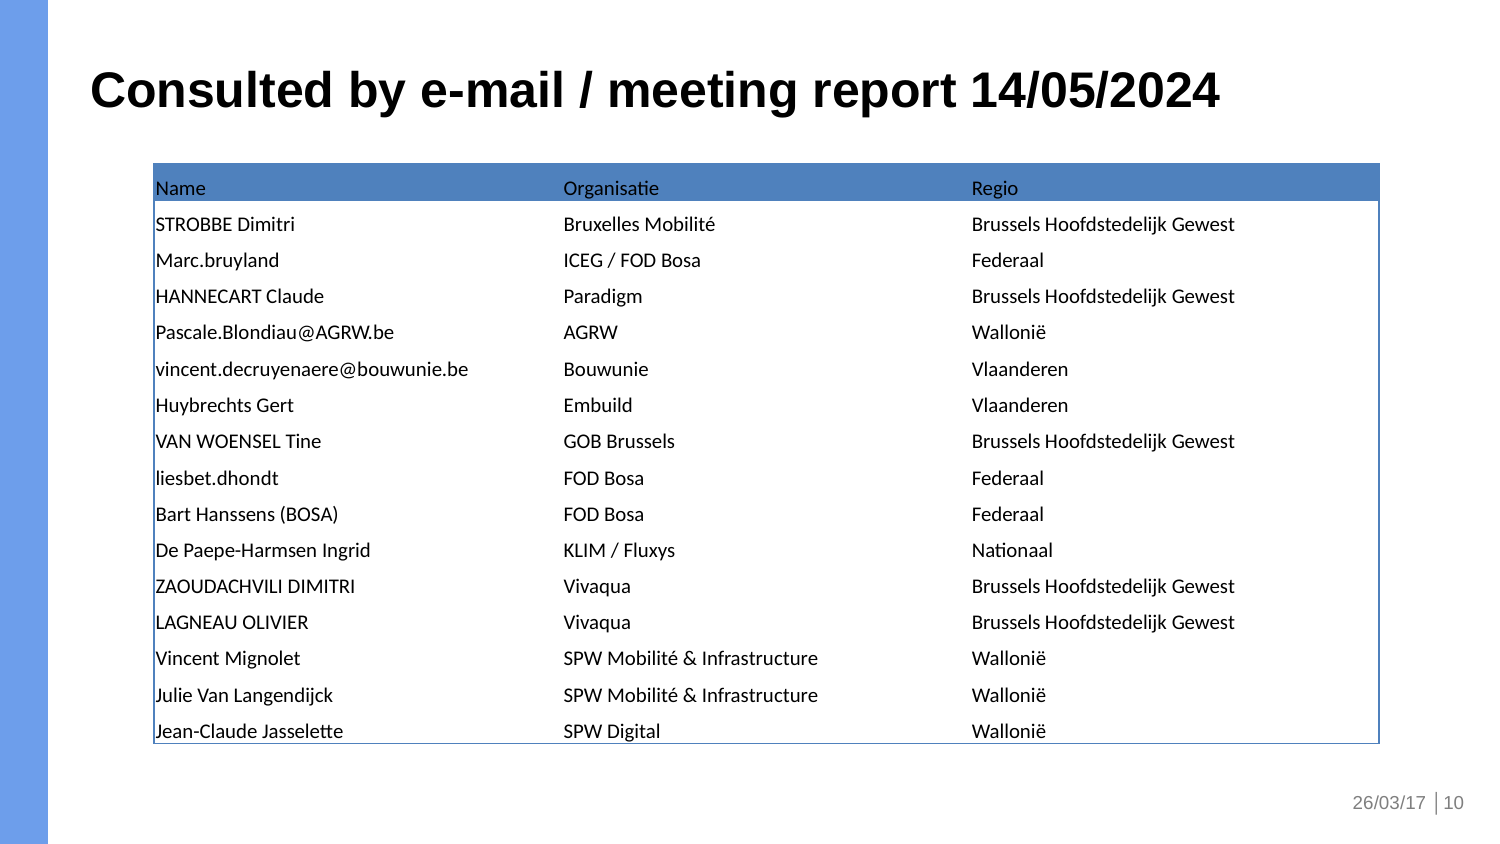

# Consulted by e-mail / meeting report 14/05/2024
| Name | Organisatie | Regio |
| --- | --- | --- |
| STROBBE Dimitri | Bruxelles Mobilité | Brussels Hoofdstedelijk Gewest |
| Marc.bruyland | ICEG / FOD Bosa | Federaal |
| HANNECART Claude | Paradigm | Brussels Hoofdstedelijk Gewest |
| Pascale.Blondiau@AGRW.be | AGRW | Wallonië |
| vincent.decruyenaere@bouwunie.be | Bouwunie | Vlaanderen |
| Huybrechts Gert | Embuild | Vlaanderen |
| VAN WOENSEL Tine | GOB Brussels | Brussels Hoofdstedelijk Gewest |
| liesbet.dhondt | FOD Bosa | Federaal |
| Bart Hanssens (BOSA) | FOD Bosa | Federaal |
| De Paepe-Harmsen Ingrid | KLIM / Fluxys | Nationaal |
| ZAOUDACHVILI DIMITRI | Vivaqua | Brussels Hoofdstedelijk Gewest |
| LAGNEAU OLIVIER | Vivaqua | Brussels Hoofdstedelijk Gewest |
| Vincent Mignolet | SPW Mobilité & Infrastructure | Wallonië |
| Julie Van Langendijck | SPW Mobilité & Infrastructure | Wallonië |
| Jean-Claude Jasselette | SPW Digital | Wallonië |
26/03/17 │10